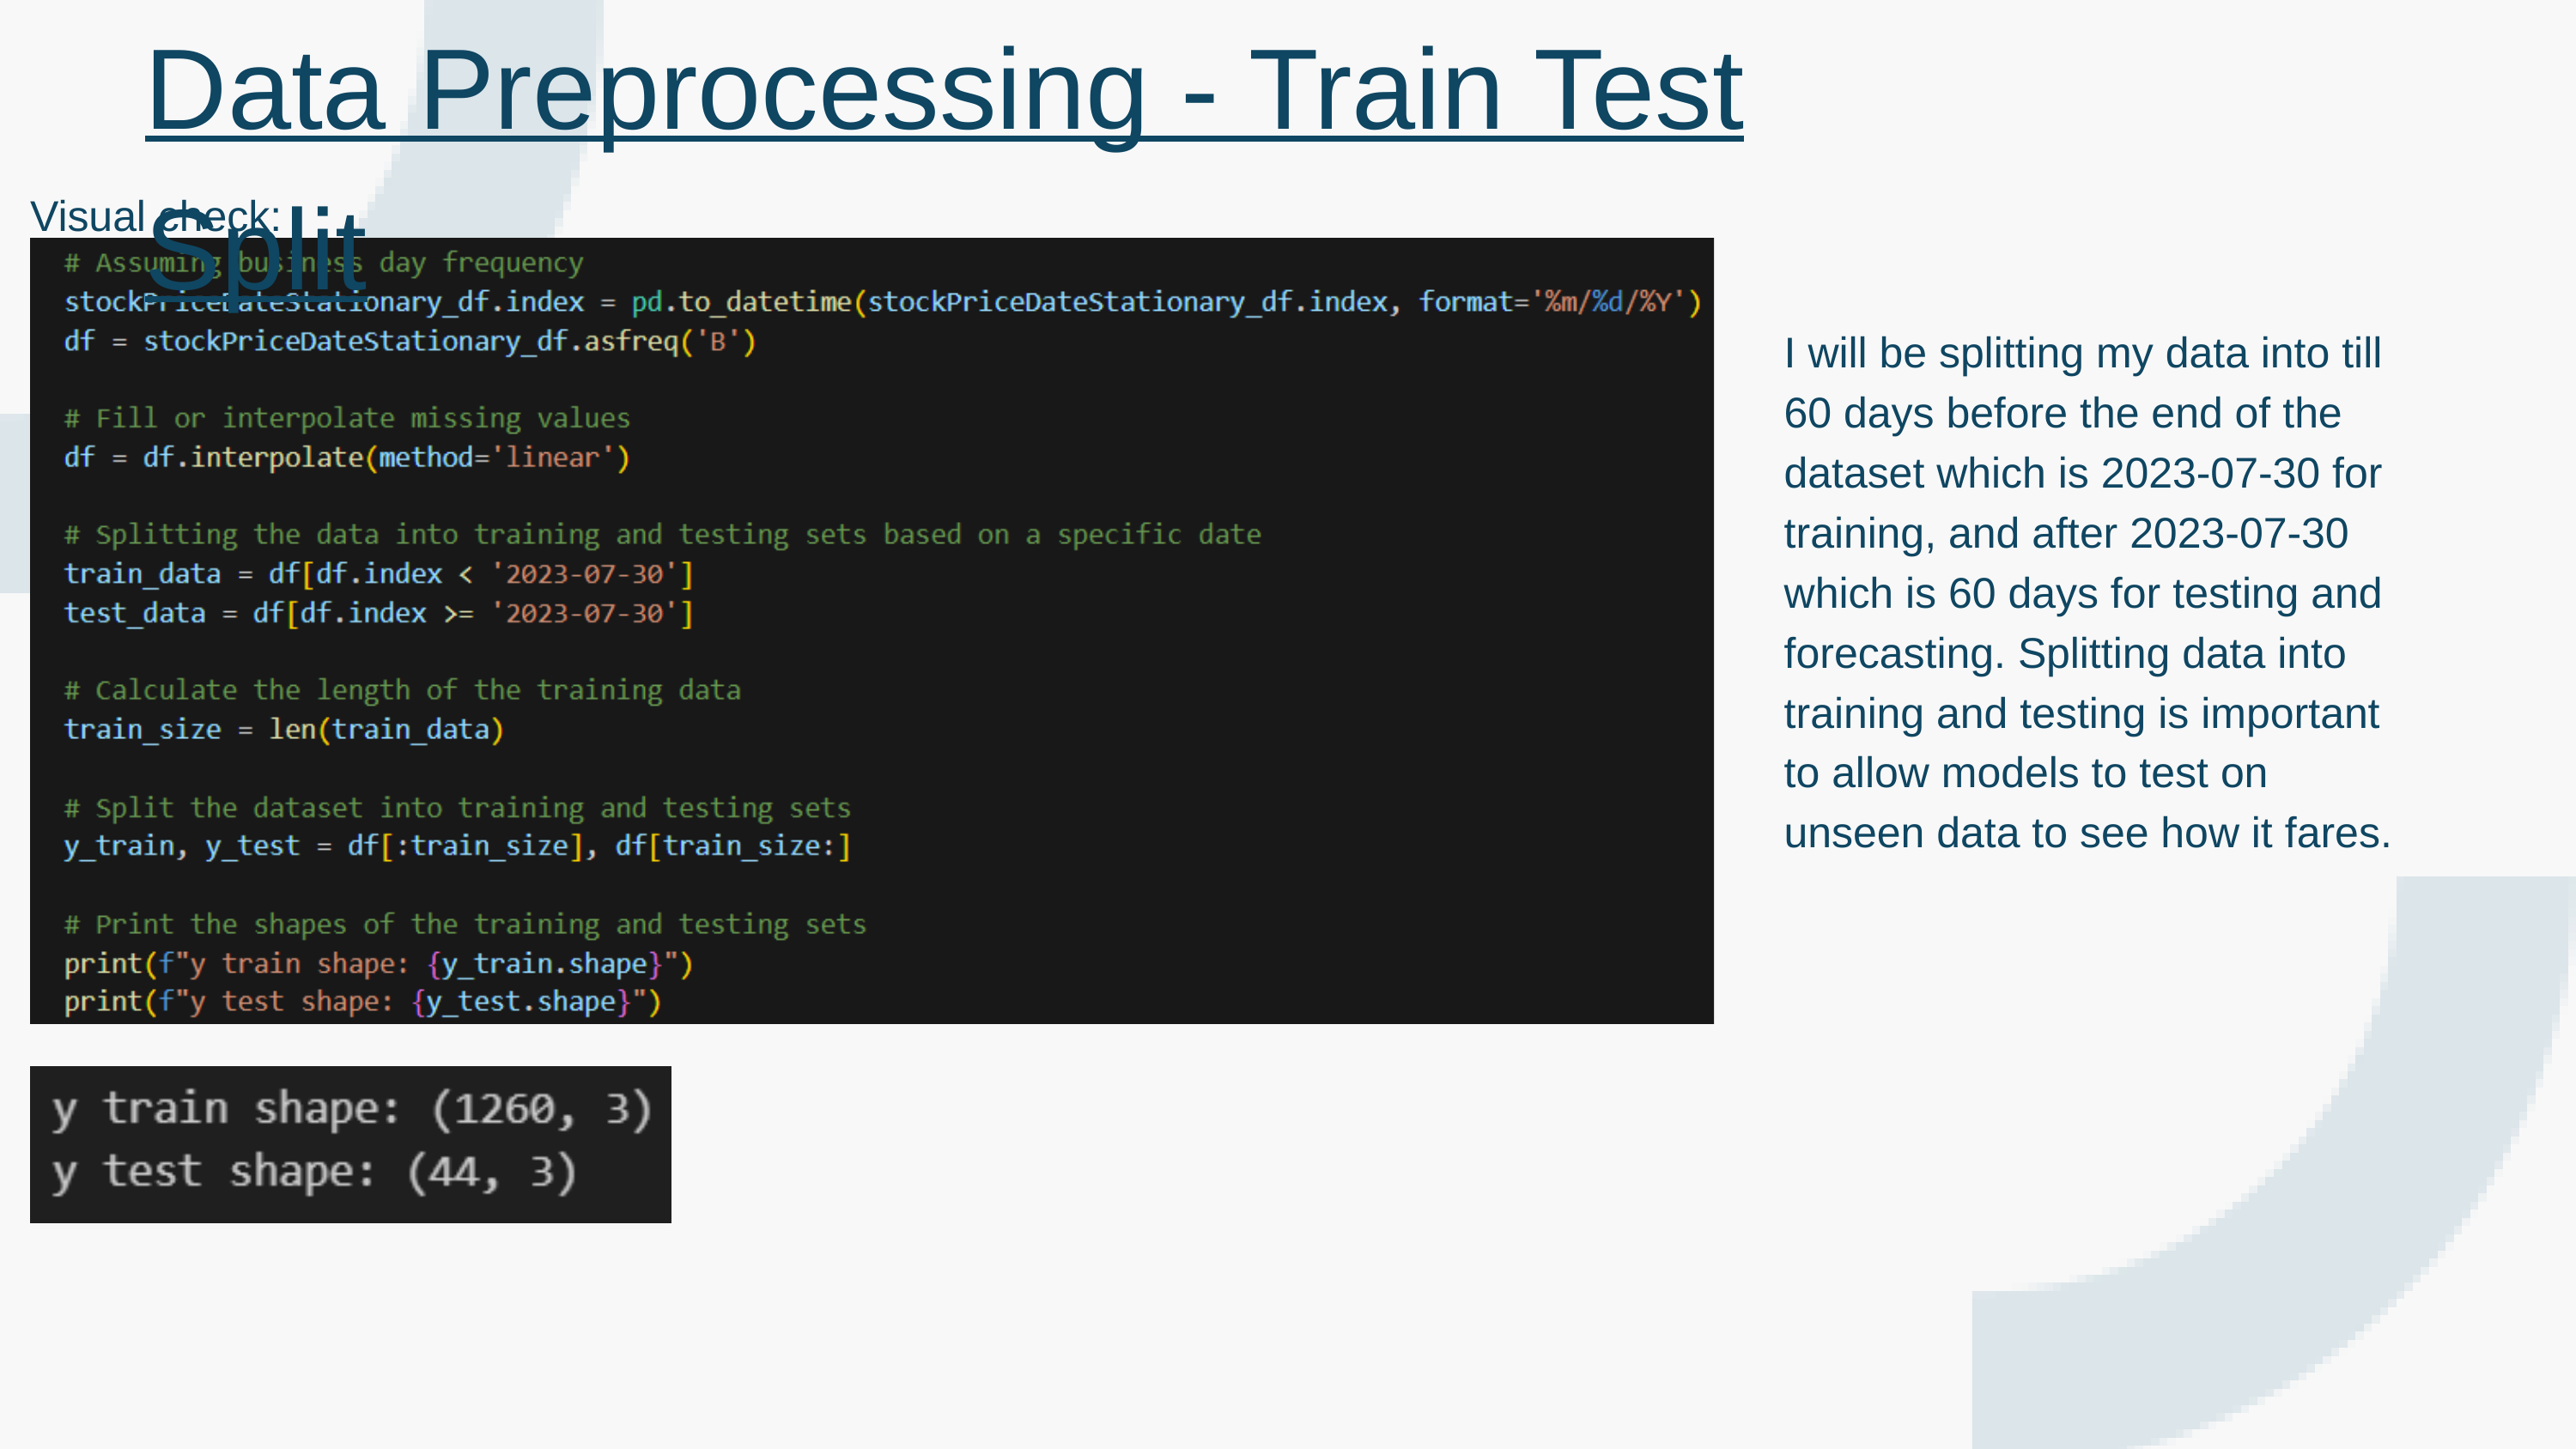

Data Preprocessing - Train Test Split
Visual check:

I will be splitting my data into till 60 days before the end of the dataset which is 2023-07-30 for training, and after 2023-07-30 which is 60 days for testing and forecasting. Splitting data into training and testing is important to allow models to test on unseen data to see how it fares.